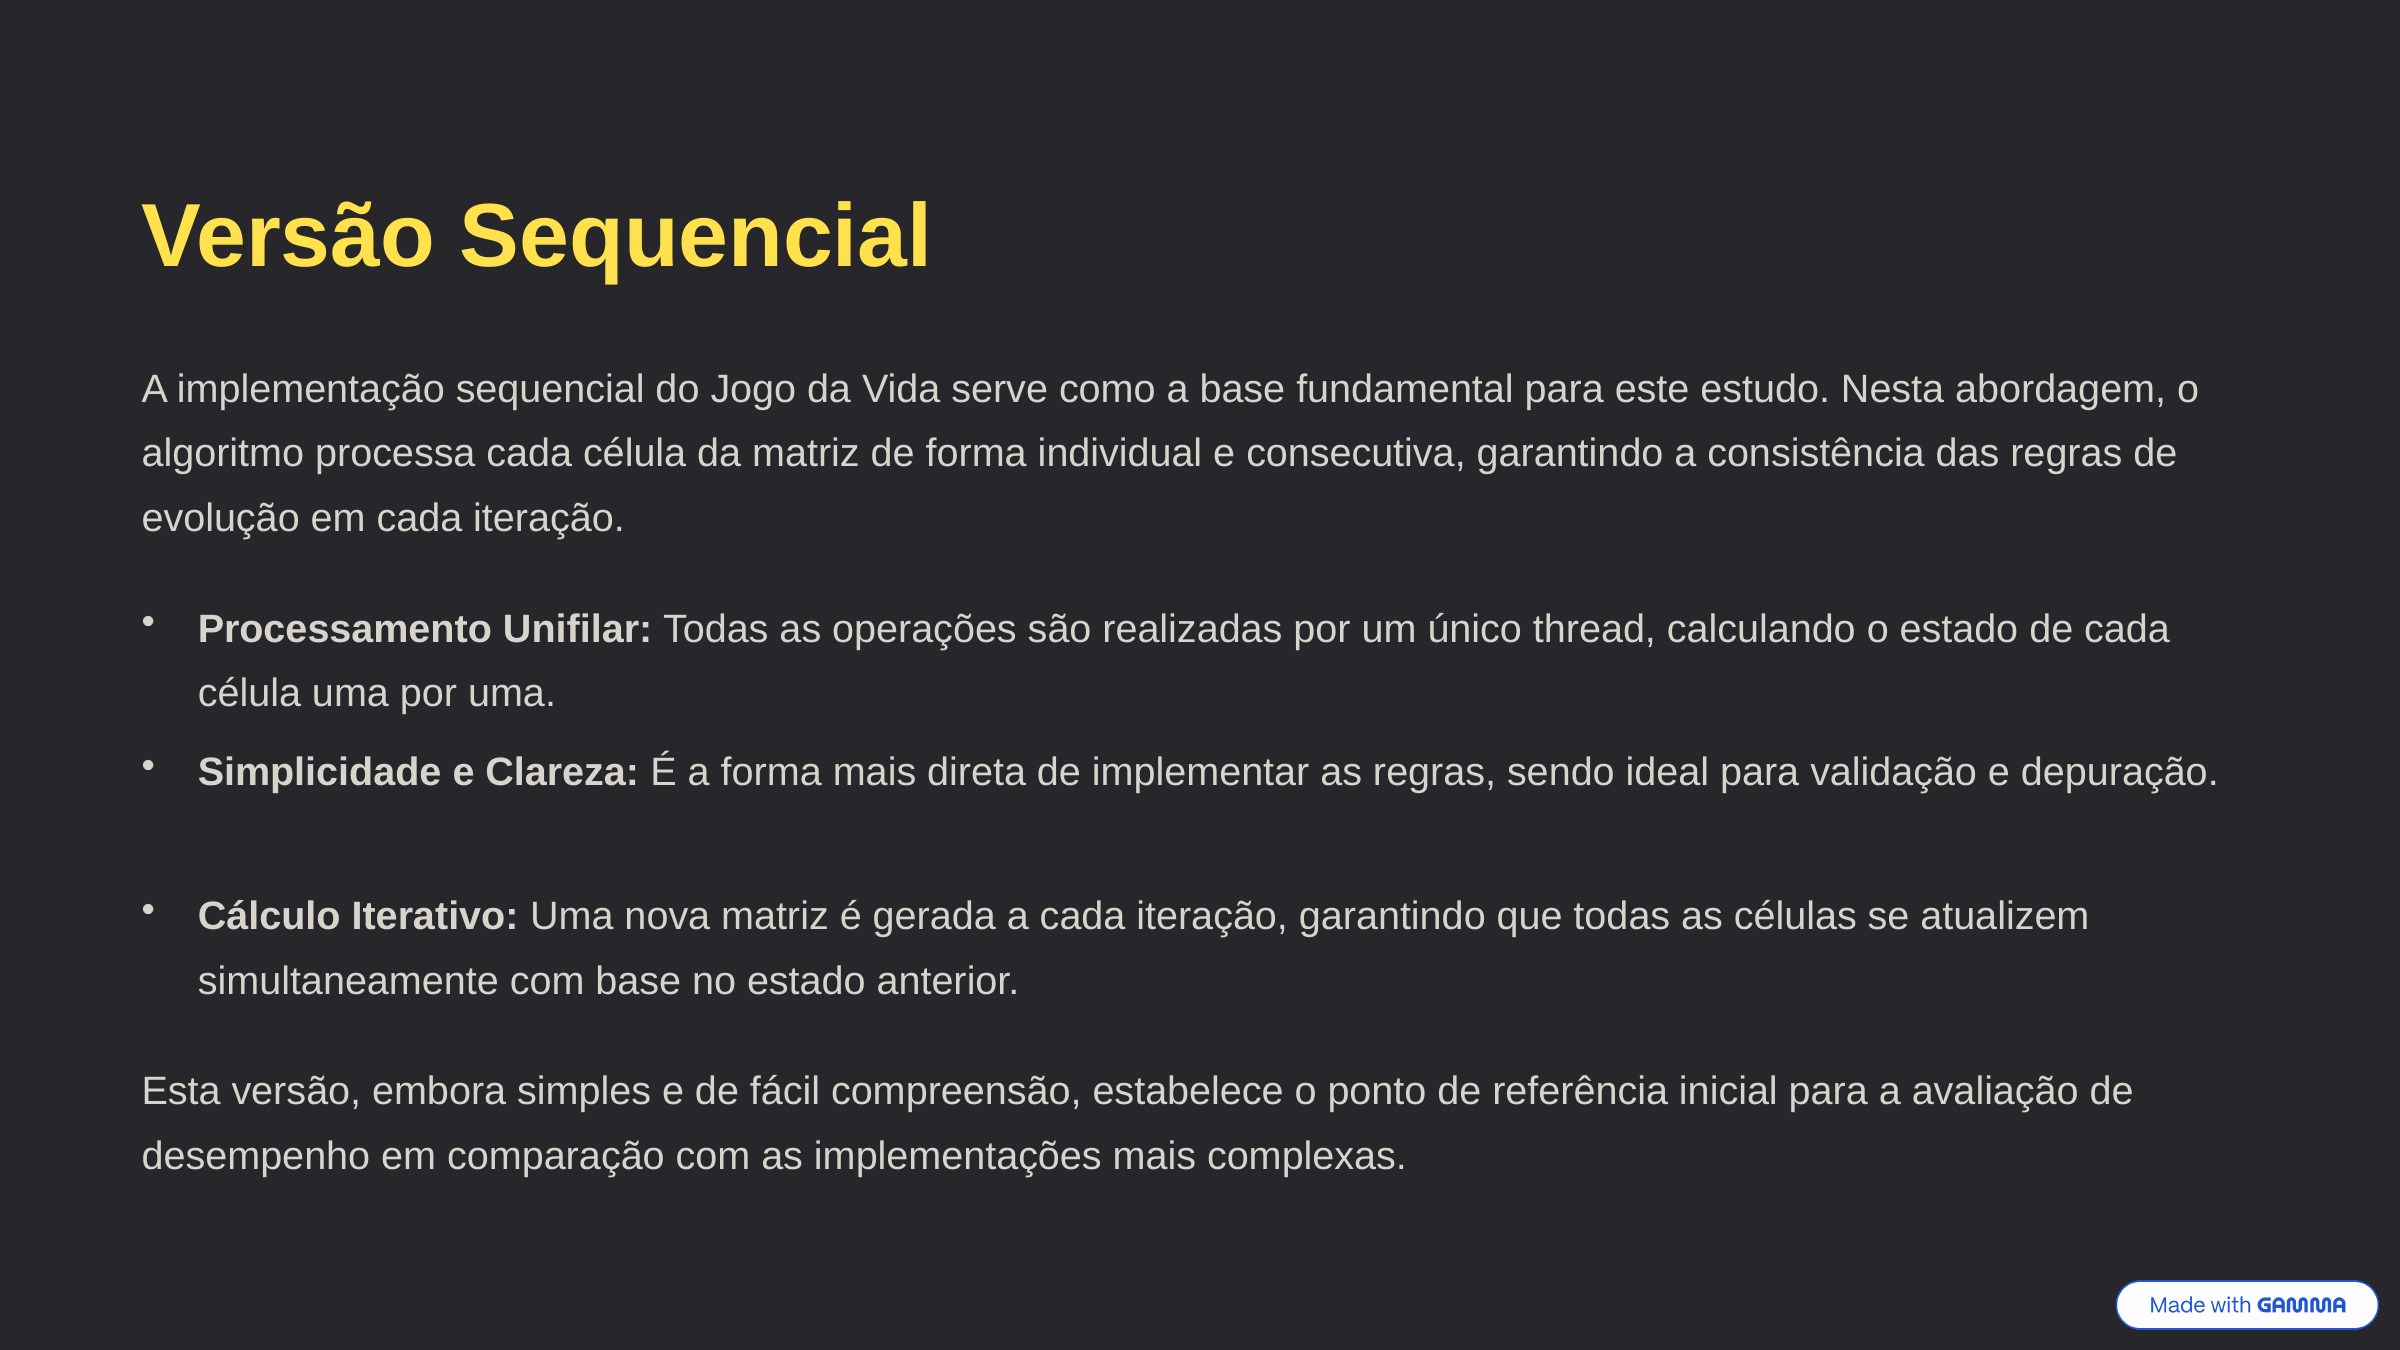

Versão Sequencial
A implementação sequencial do Jogo da Vida serve como a base fundamental para este estudo. Nesta abordagem, o algoritmo processa cada célula da matriz de forma individual e consecutiva, garantindo a consistência das regras de evolução em cada iteração.
Processamento Unifilar: Todas as operações são realizadas por um único thread, calculando o estado de cada célula uma por uma.
Simplicidade e Clareza: É a forma mais direta de implementar as regras, sendo ideal para validação e depuração.
Cálculo Iterativo: Uma nova matriz é gerada a cada iteração, garantindo que todas as células se atualizem simultaneamente com base no estado anterior.
Esta versão, embora simples e de fácil compreensão, estabelece o ponto de referência inicial para a avaliação de desempenho em comparação com as implementações mais complexas.